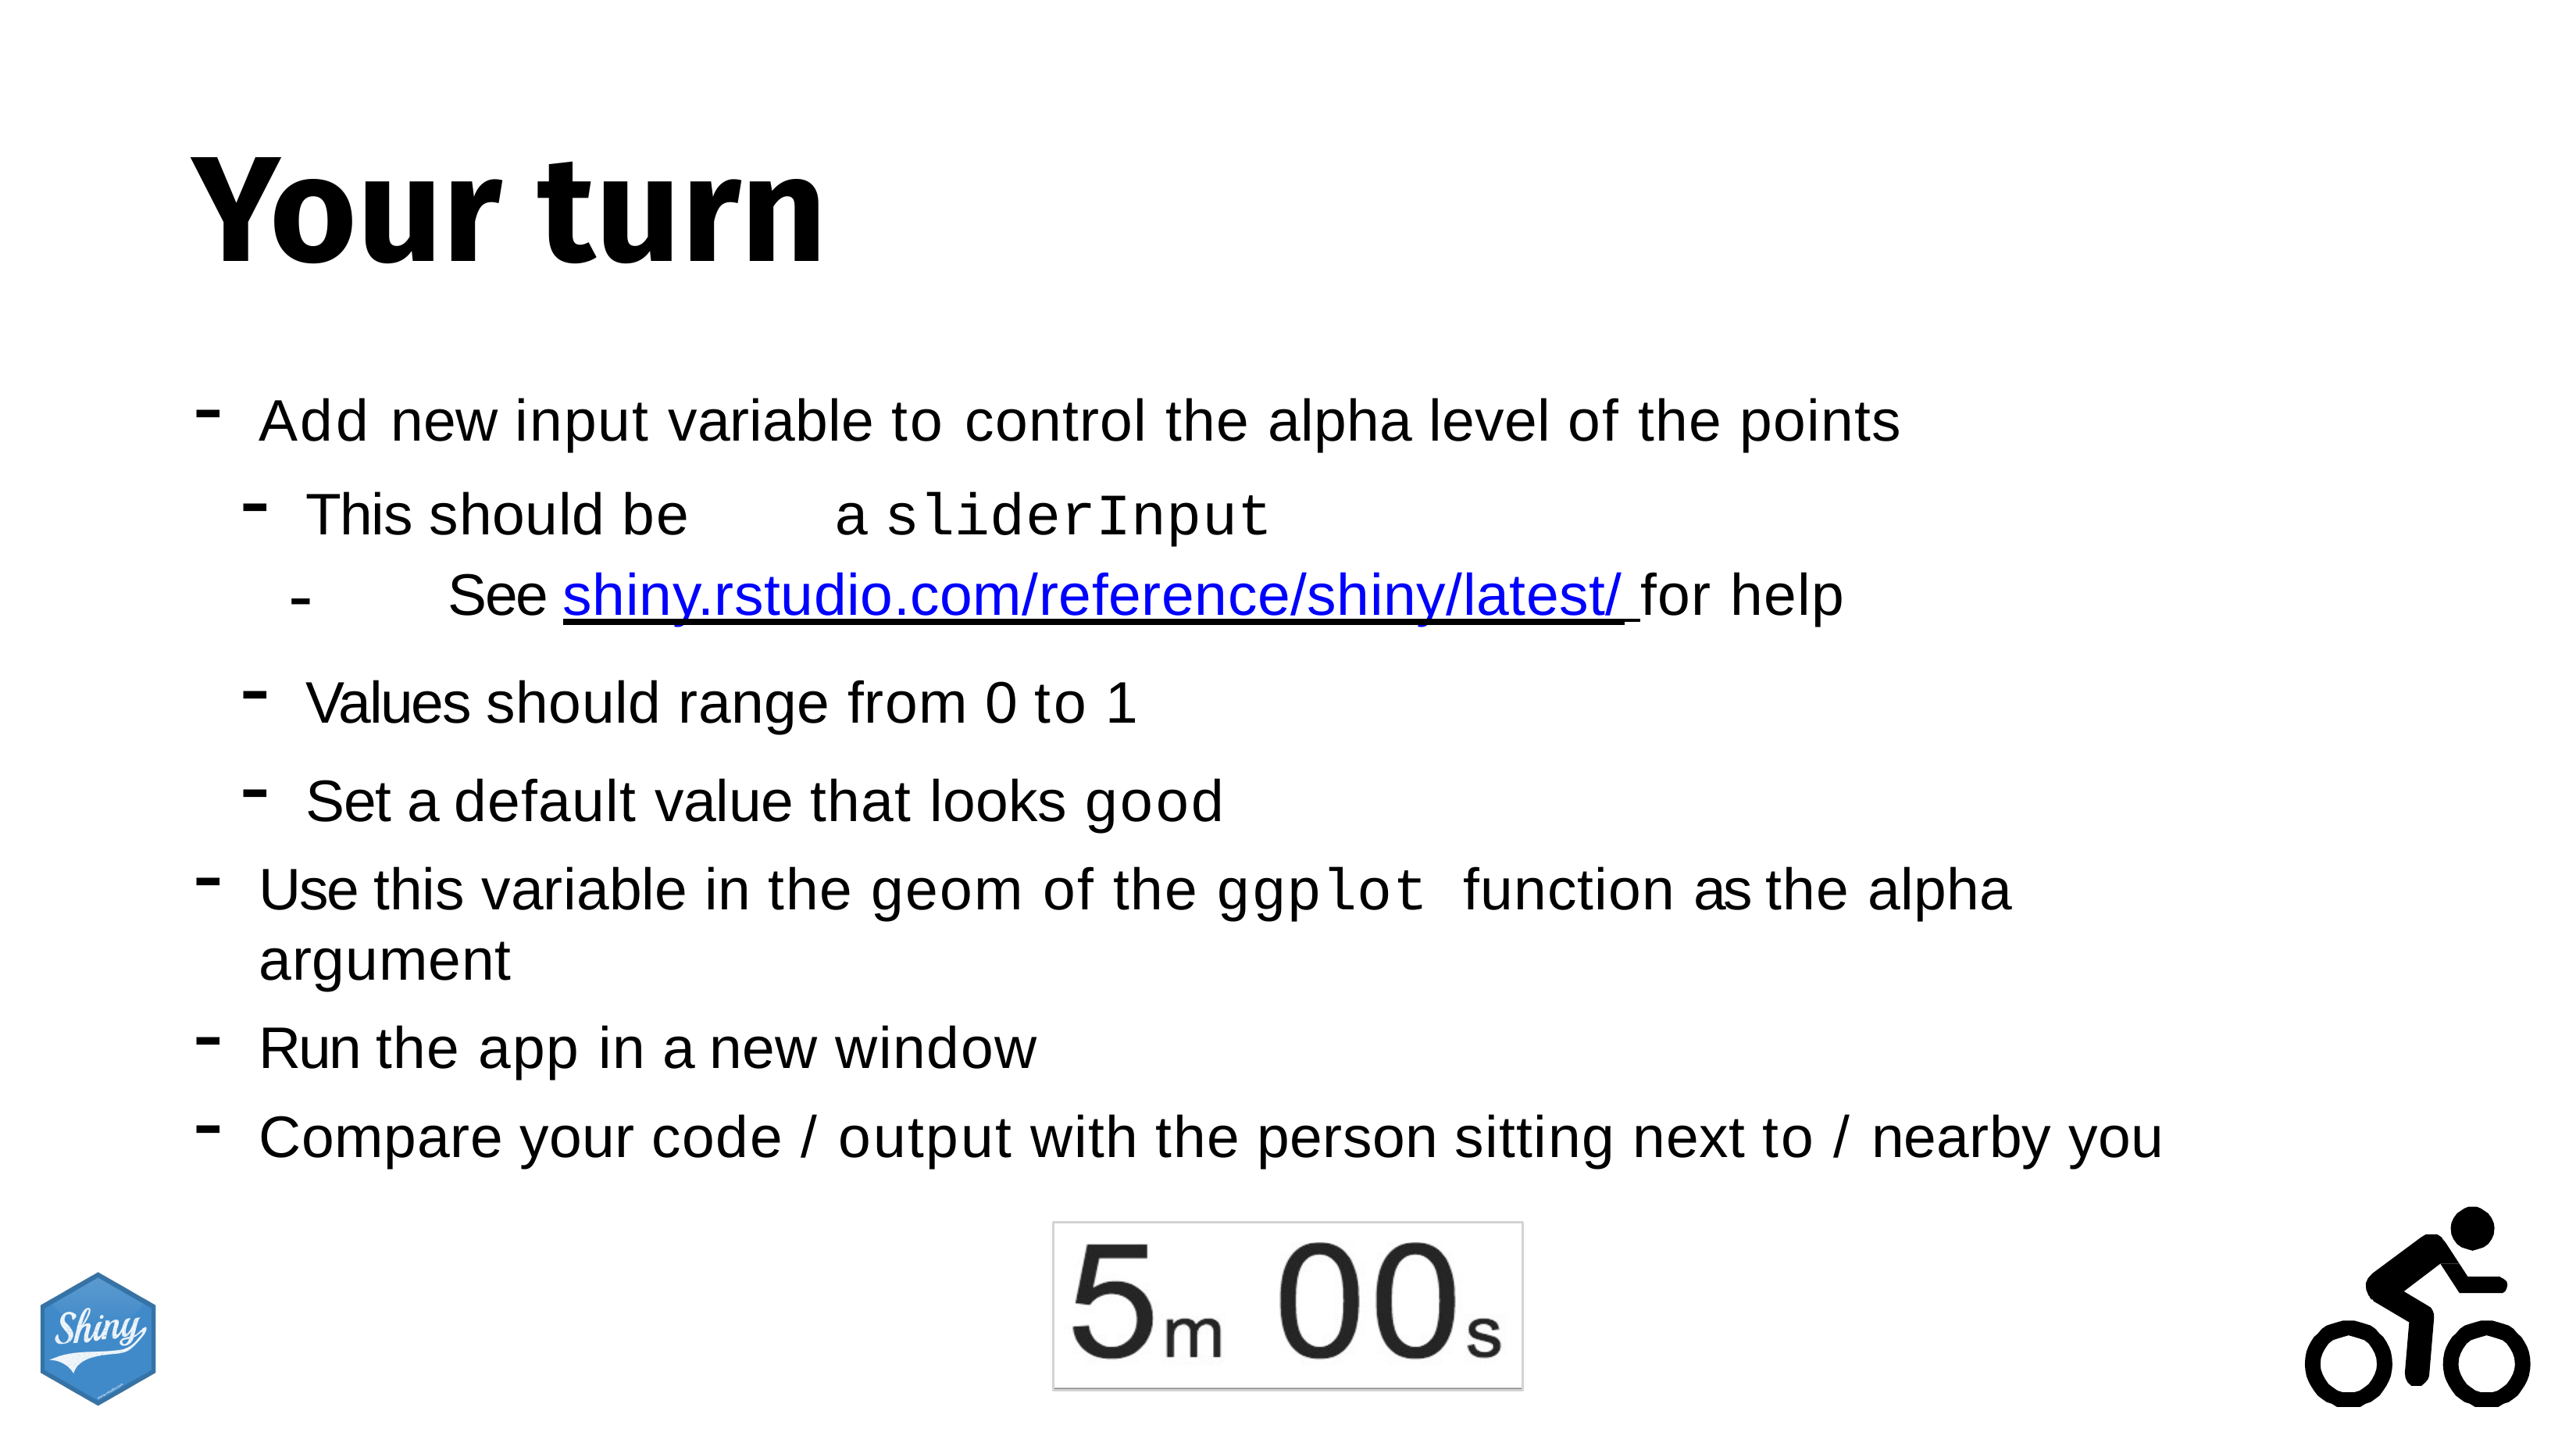

# Your turn
Add new input variable to control the alpha level of the points
This should be	a sliderInput
-	See shiny.rstudio.com/reference/shiny/latest/ for help
Values should range from 0 to 1
Set a default value that looks good
Use this variable in the geom of the ggplot function as the alpha argument
Run the app in a new window
Compare your code / output with the person sitting next to / nearby you